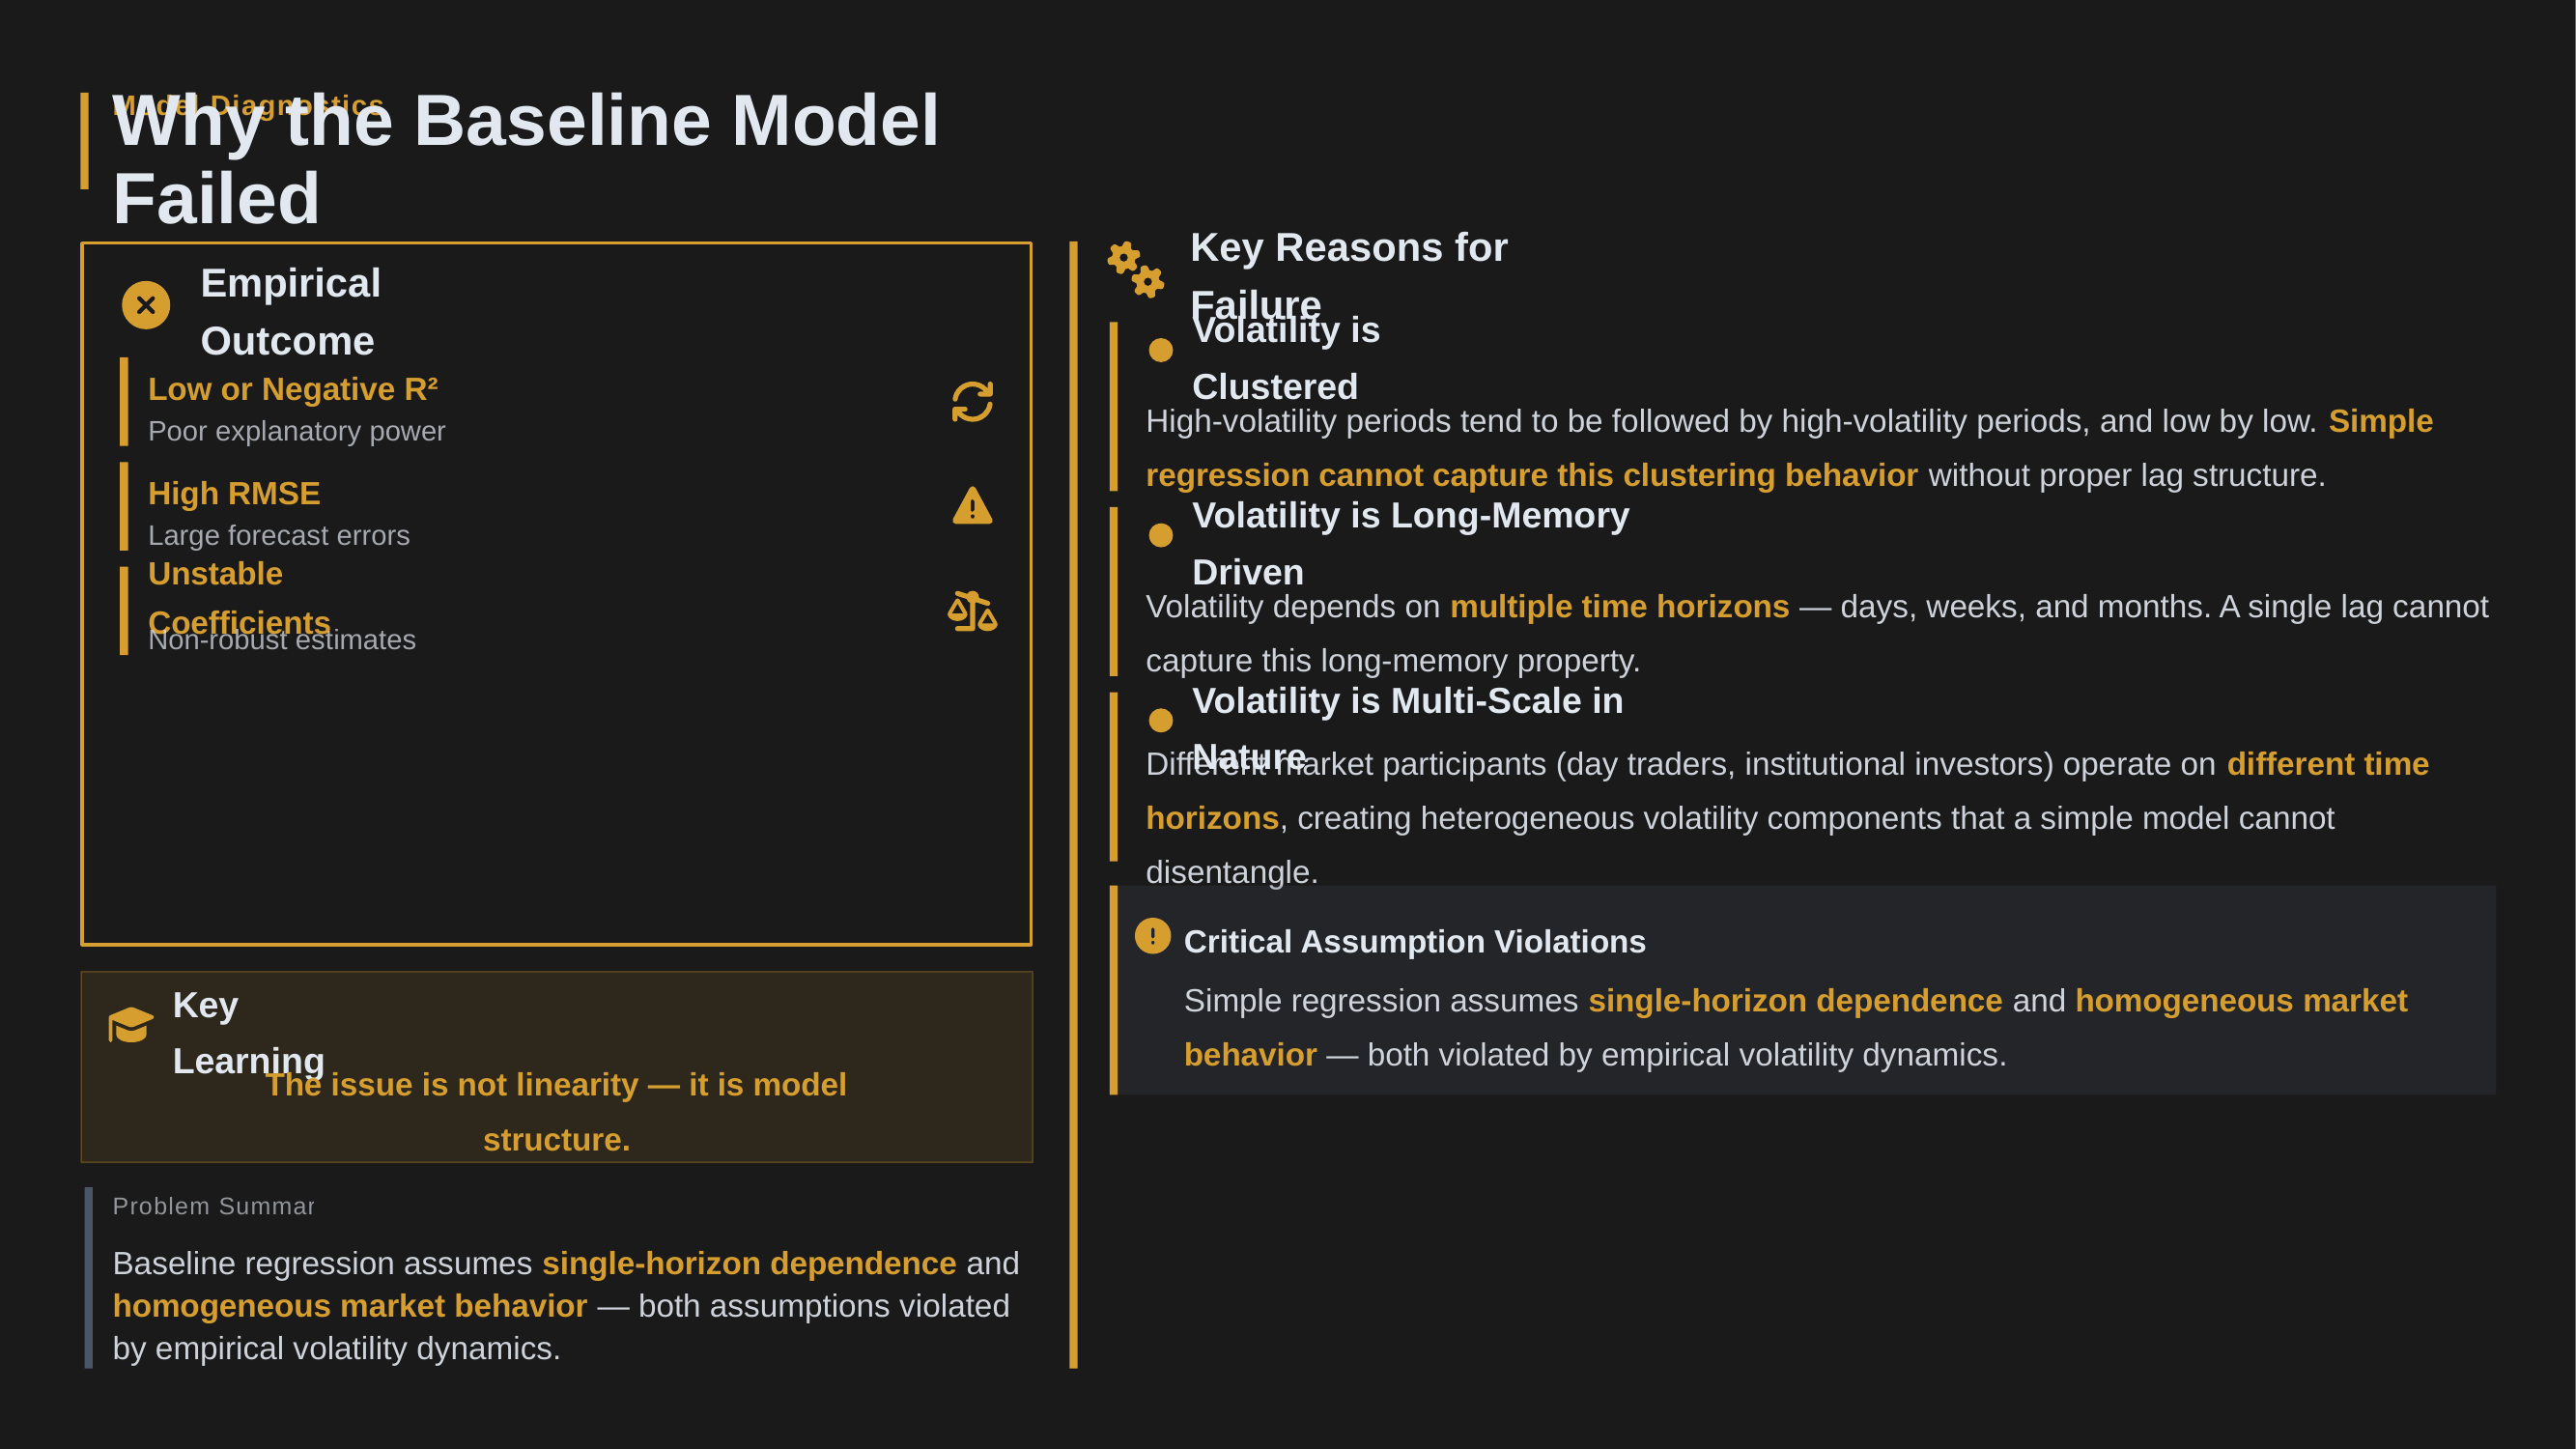

Model Diagnostics

Why the Baseline Model Failed

Key Reasons for Failure

Empirical Outcome

Volatility is Clustered

Low or Negative R²

High-volatility periods tend to be followed by high-volatility periods, and low by low. Simple regression cannot capture this clustering behavior without proper lag structure.
Poor explanatory power

High RMSE

Volatility is Long-Memory Driven
Large forecast errors

Unstable Coefficients
Volatility depends on multiple time horizons — days, weeks, and months. A single lag cannot capture this long-memory property.

Non-robust estimates

Volatility is Multi-Scale in Nature

Different market participants (day traders, institutional investors) operate on different time horizons, creating heterogeneous volatility components that a simple model cannot disentangle.

Critical Assumption Violations

Simple regression assumes single-horizon dependence and homogeneous market behavior — both violated by empirical volatility dynamics.

Key Learning

The issue is not linearity — it is model structure.

Problem Summary
Baseline regression assumes single-horizon dependence and homogeneous market behavior — both assumptions violated by empirical volatility dynamics.